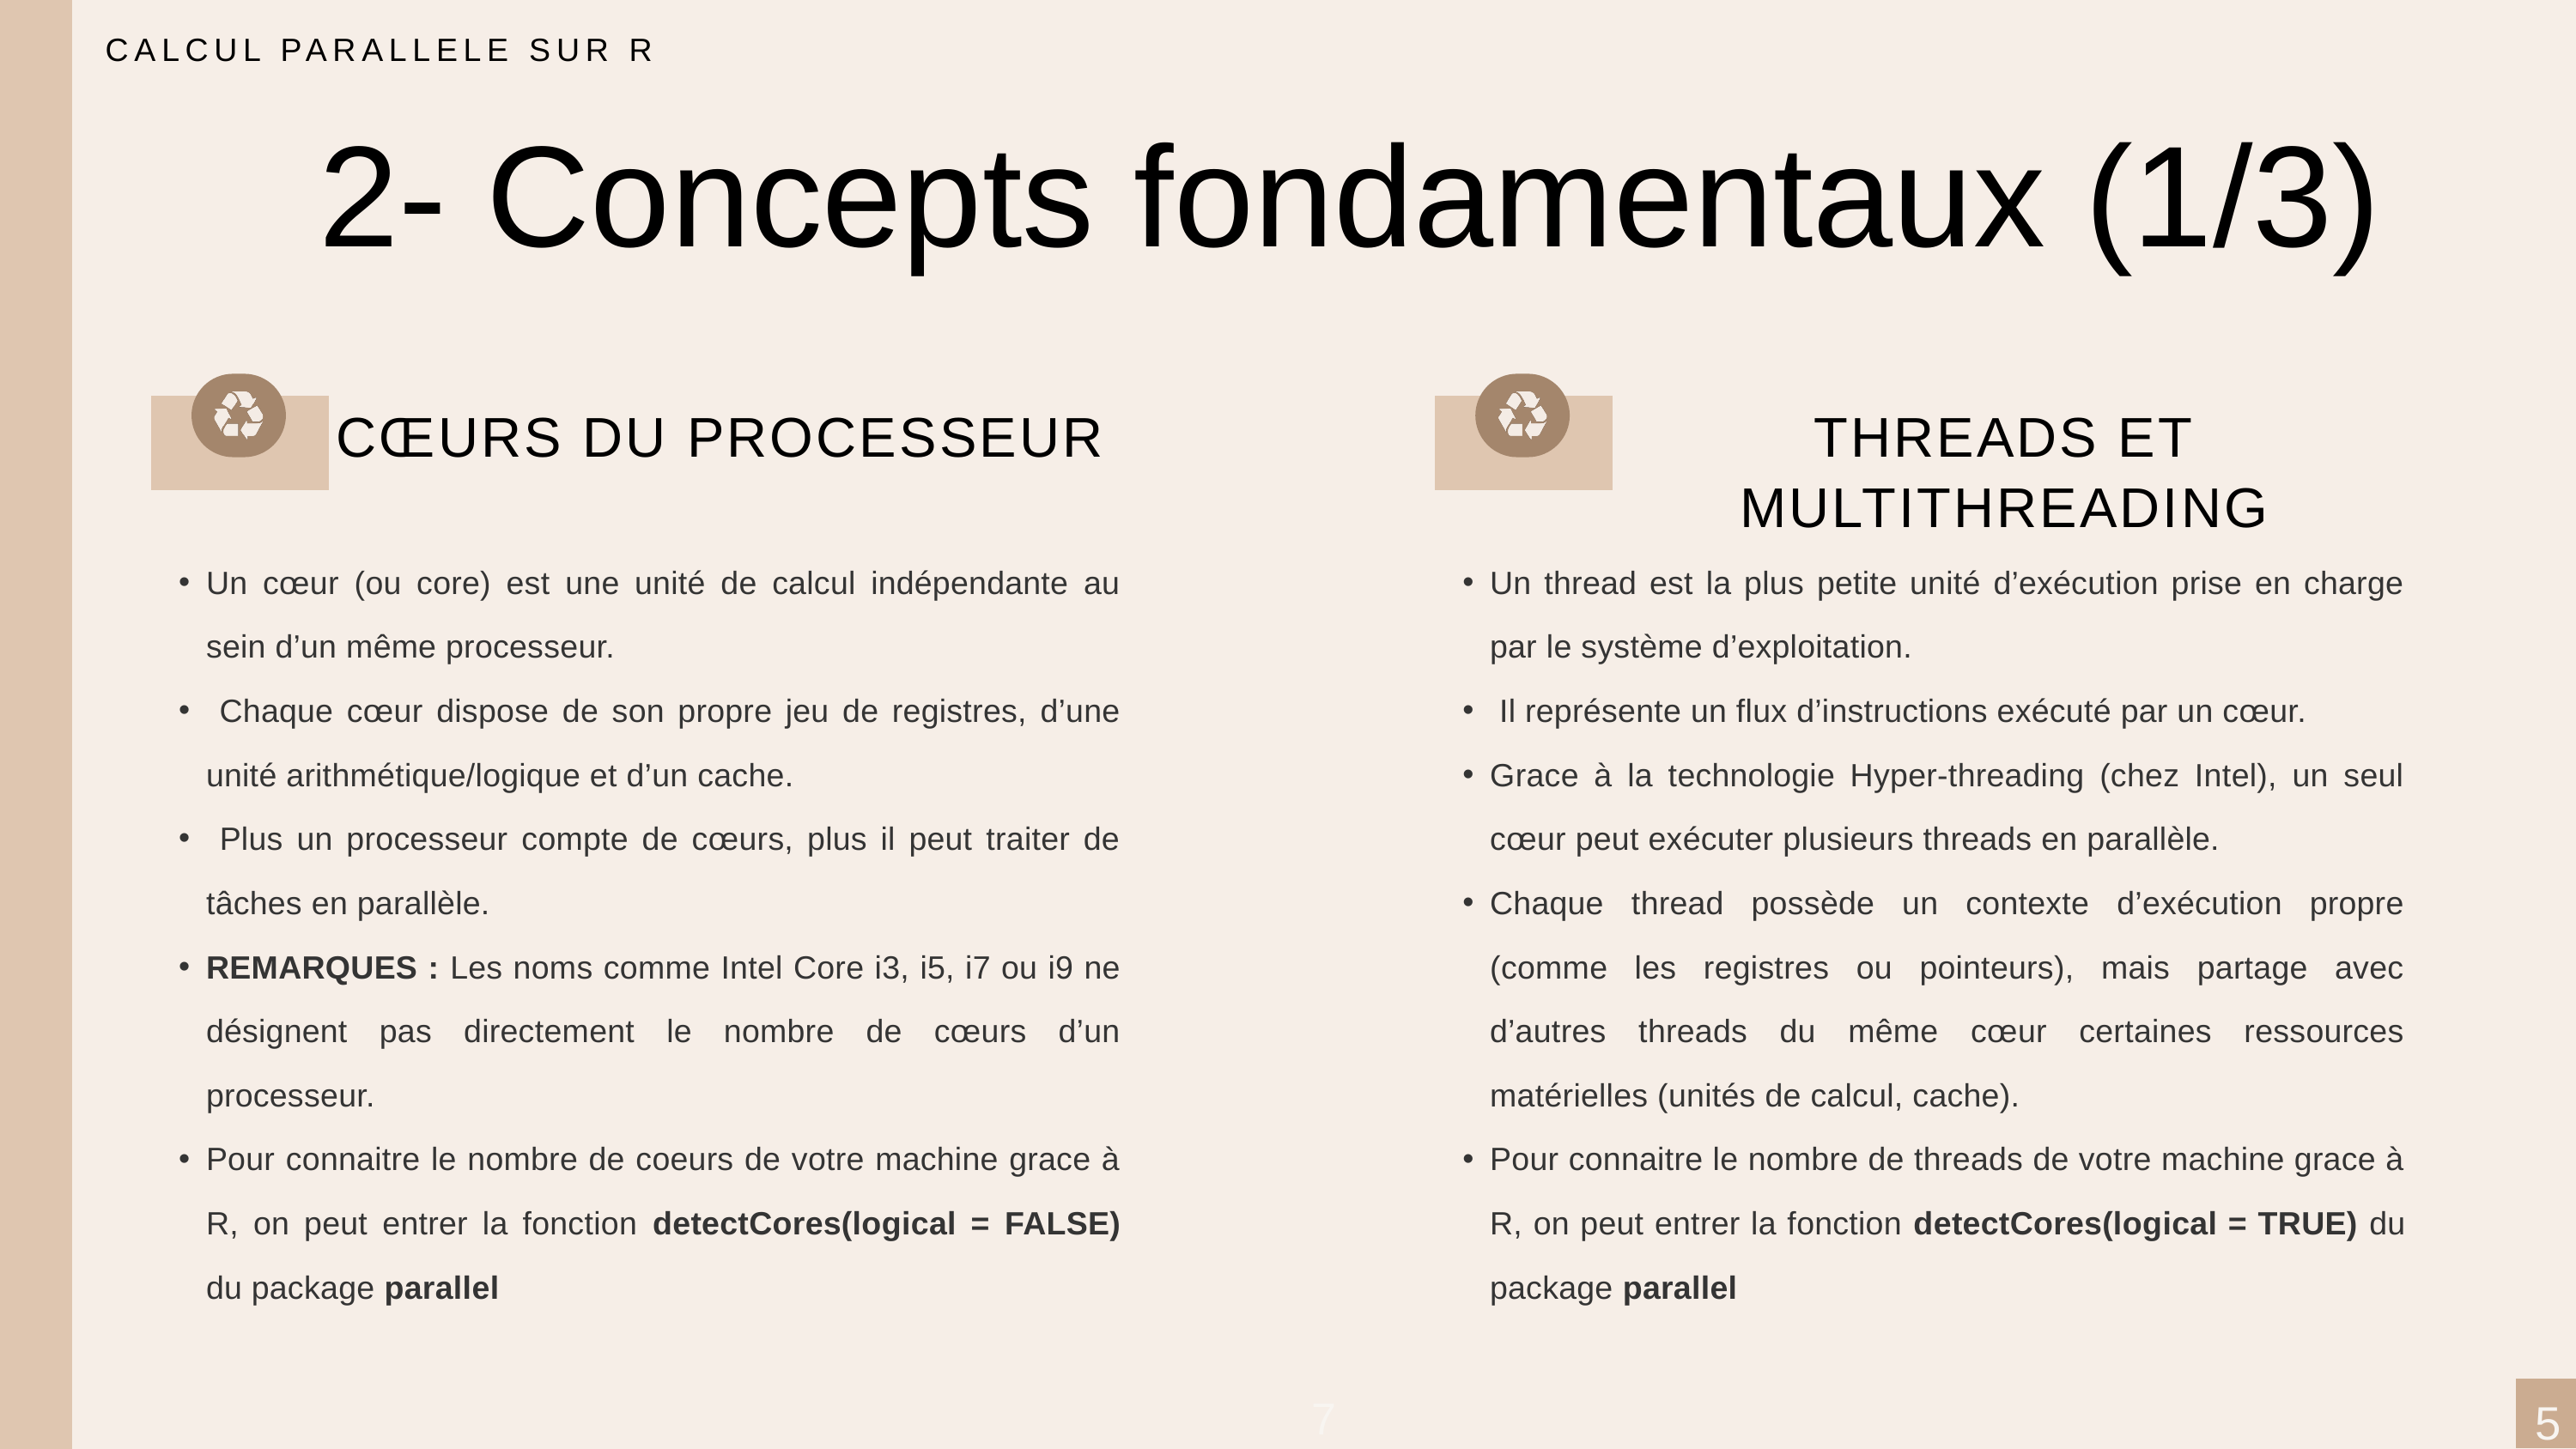

CALCUL PARALLELE SUR R
2- Concepts fondamentaux (1/3)

CŒURS DU PROCESSEUR
THREADS ET MULTITHREADING
Un cœur (ou core) est une unité de calcul indépendante au sein d’un même processeur.
 Chaque cœur dispose de son propre jeu de registres, d’une unité arithmétique/logique et d’un cache.
 Plus un processeur compte de cœurs, plus il peut traiter de tâches en parallèle.
REMARQUES : Les noms comme Intel Core i3, i5, i7 ou i9 ne désignent pas directement le nombre de cœurs d’un processeur.
Pour connaitre le nombre de coeurs de votre machine grace à R, on peut entrer la fonction detectCores(logical = FALSE) du package parallel
Un thread est la plus petite unité d’exécution prise en charge par le système d’exploitation.
 Il représente un flux d’instructions exécuté par un cœur.
Grace à la technologie Hyper-threading (chez Intel), un seul cœur peut exécuter plusieurs threads en parallèle.
Chaque thread possède un contexte d’exécution propre (comme les registres ou pointeurs), mais partage avec d’autres threads du même cœur certaines ressources matérielles (unités de calcul, cache).
Pour connaitre le nombre de threads de votre machine grace à R, on peut entrer la fonction detectCores(logical = TRUE) du package parallel

7
5